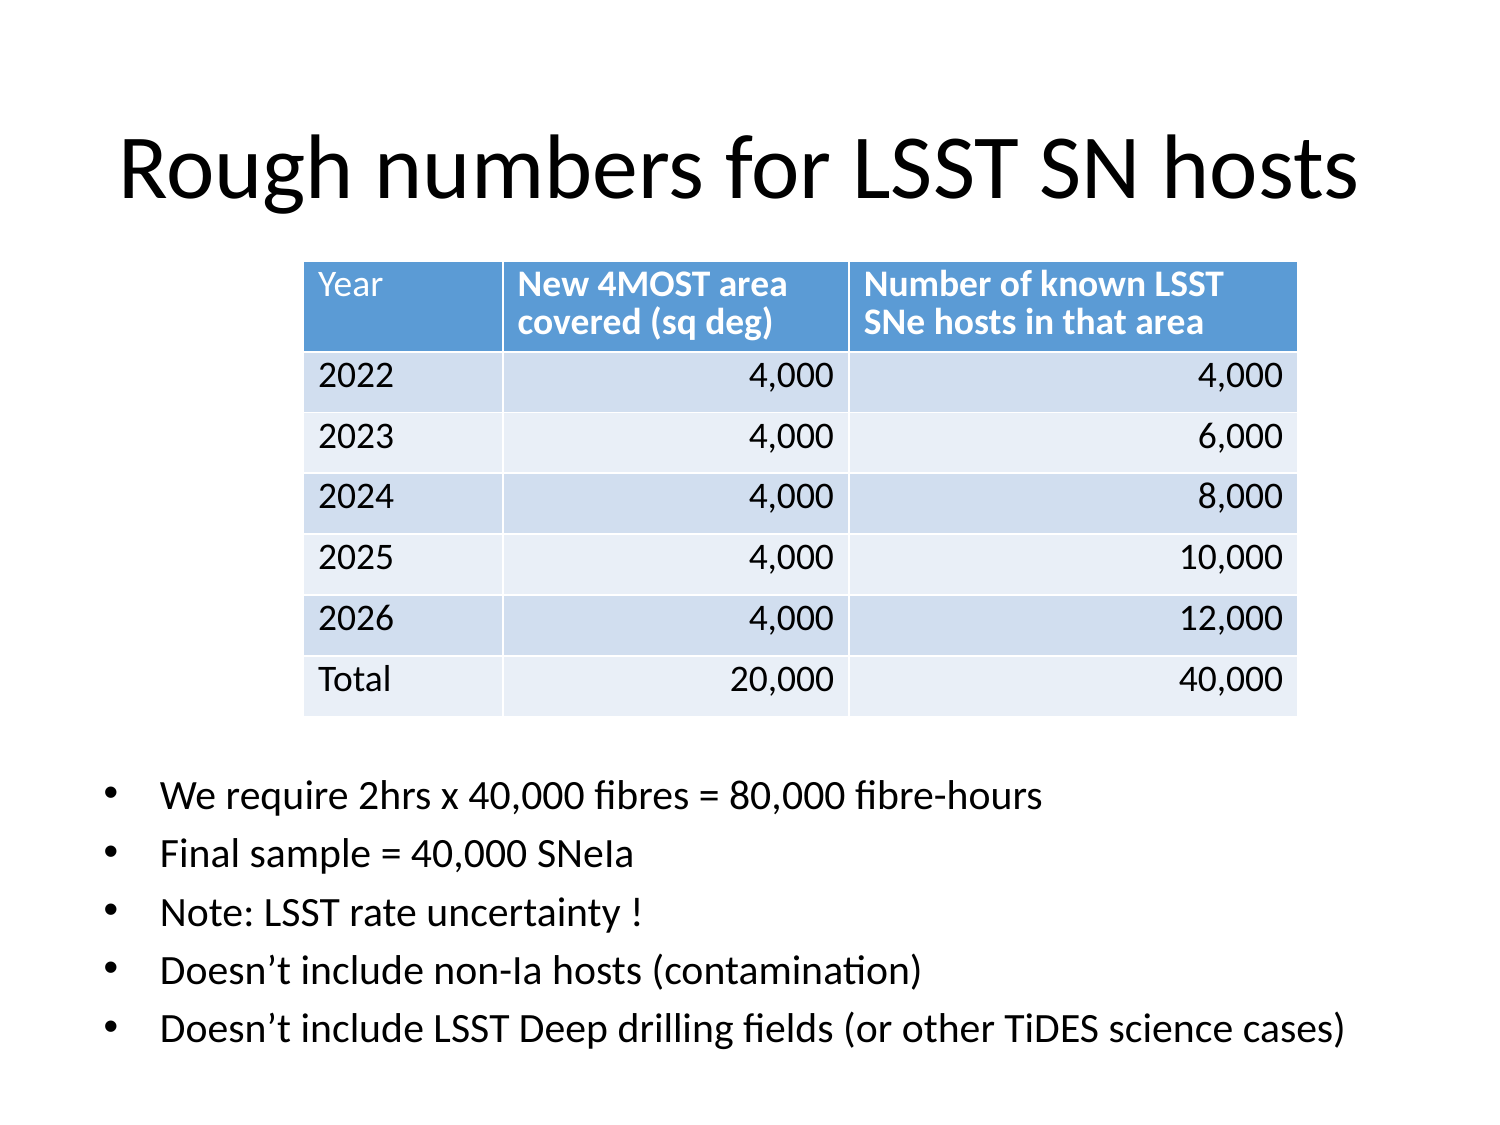

# Rough numbers for LSST SN hosts
| Year | New 4MOST area covered (sq deg) | Number of known LSST SNe hosts in that area |
| --- | --- | --- |
| 2022 | 4,000 | 4,000 |
| 2023 | 4,000 | 6,000 |
| 2024 | 4,000 | 8,000 |
| 2025 | 4,000 | 10,000 |
| 2026 | 4,000 | 12,000 |
| Total | 20,000 | 40,000 |
We require 2hrs x 40,000 fibres = 80,000 fibre-hours
Final sample = 40,000 SNeIa
Note: LSST rate uncertainty !
Doesn’t include non-Ia hosts (contamination)
Doesn’t include LSST Deep drilling fields (or other TiDES science cases)